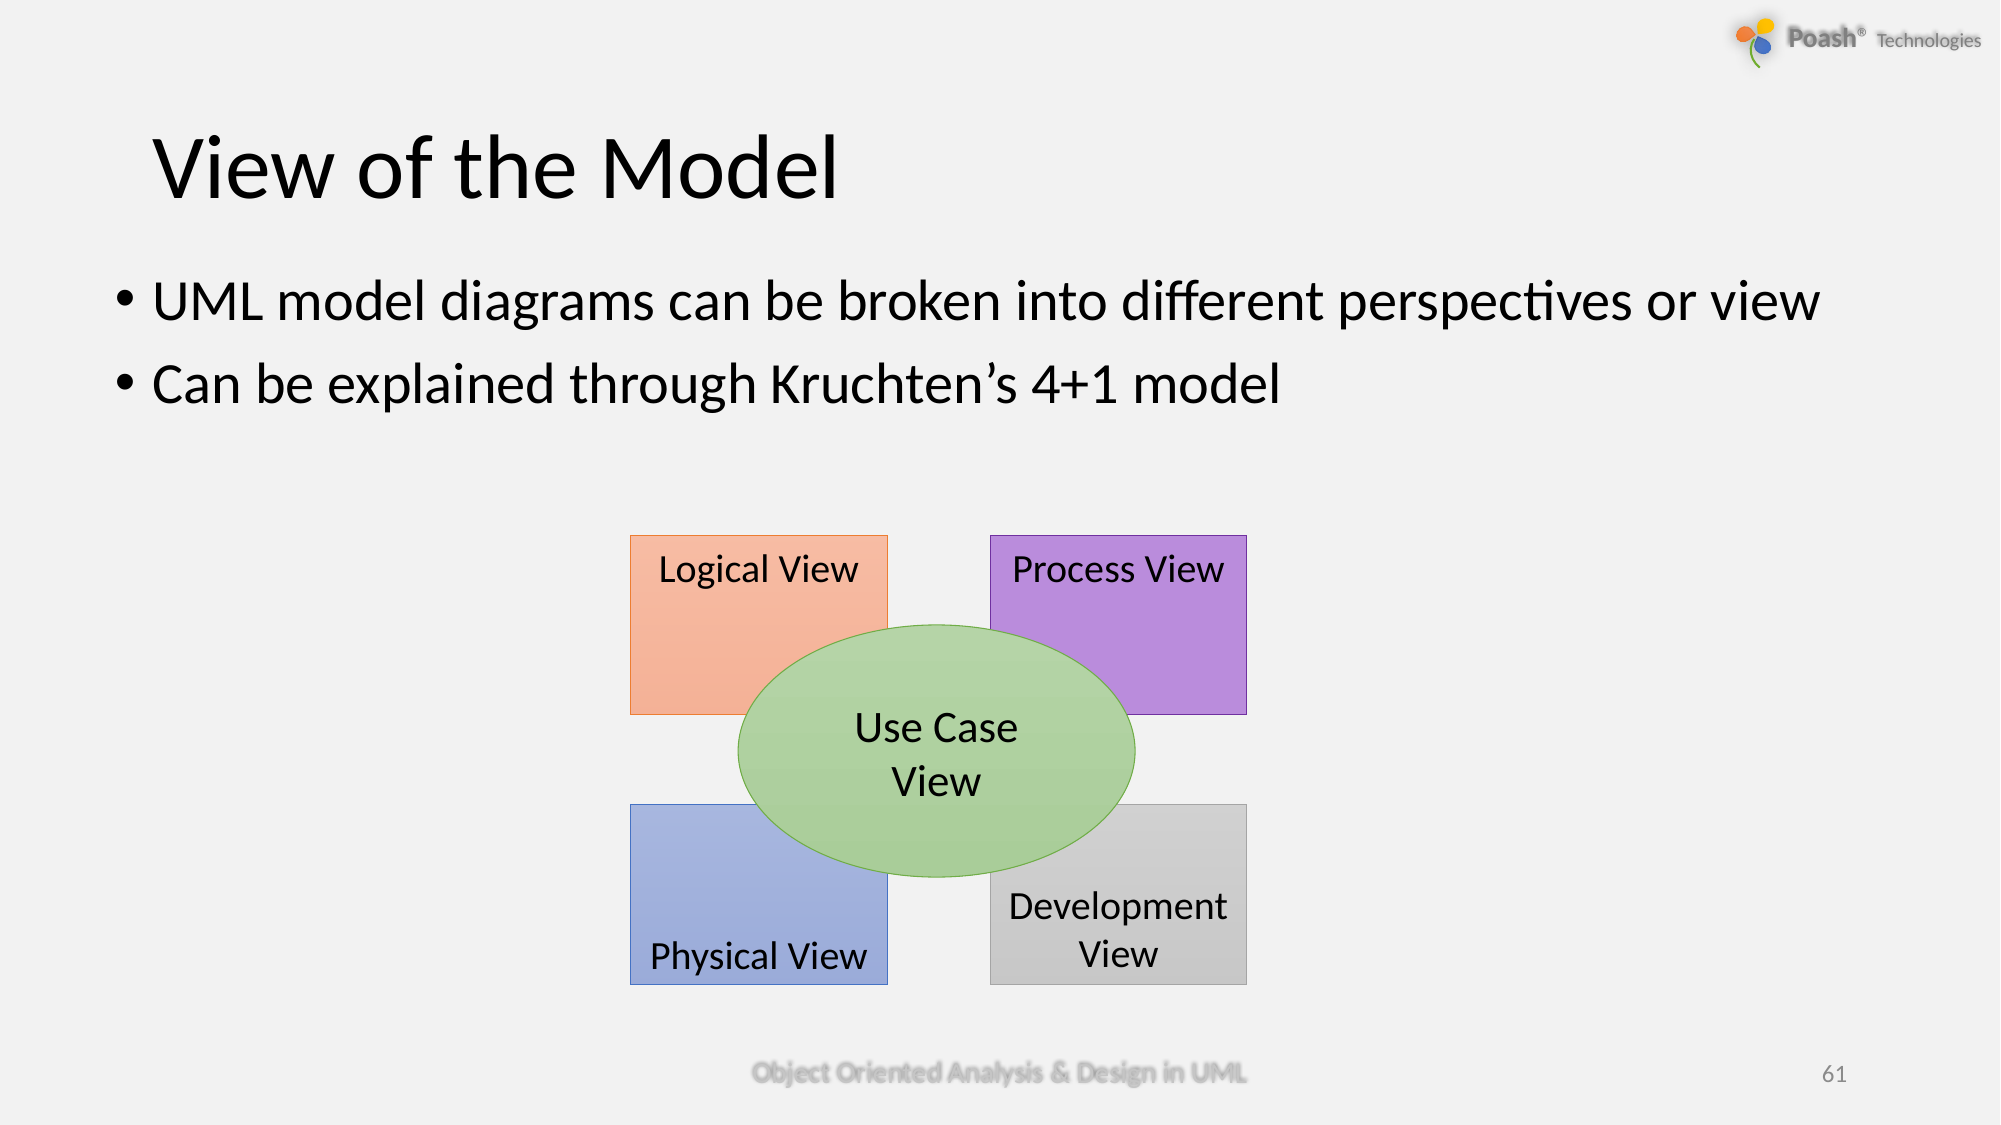

# View of the Model
UML model diagrams can be broken into different perspectives or view
Can be explained through Kruchten’s 4+1 model
Logical View
Process View
Use Case View
Physical View
Development View
Object Oriented Analysis & Design in UML
61